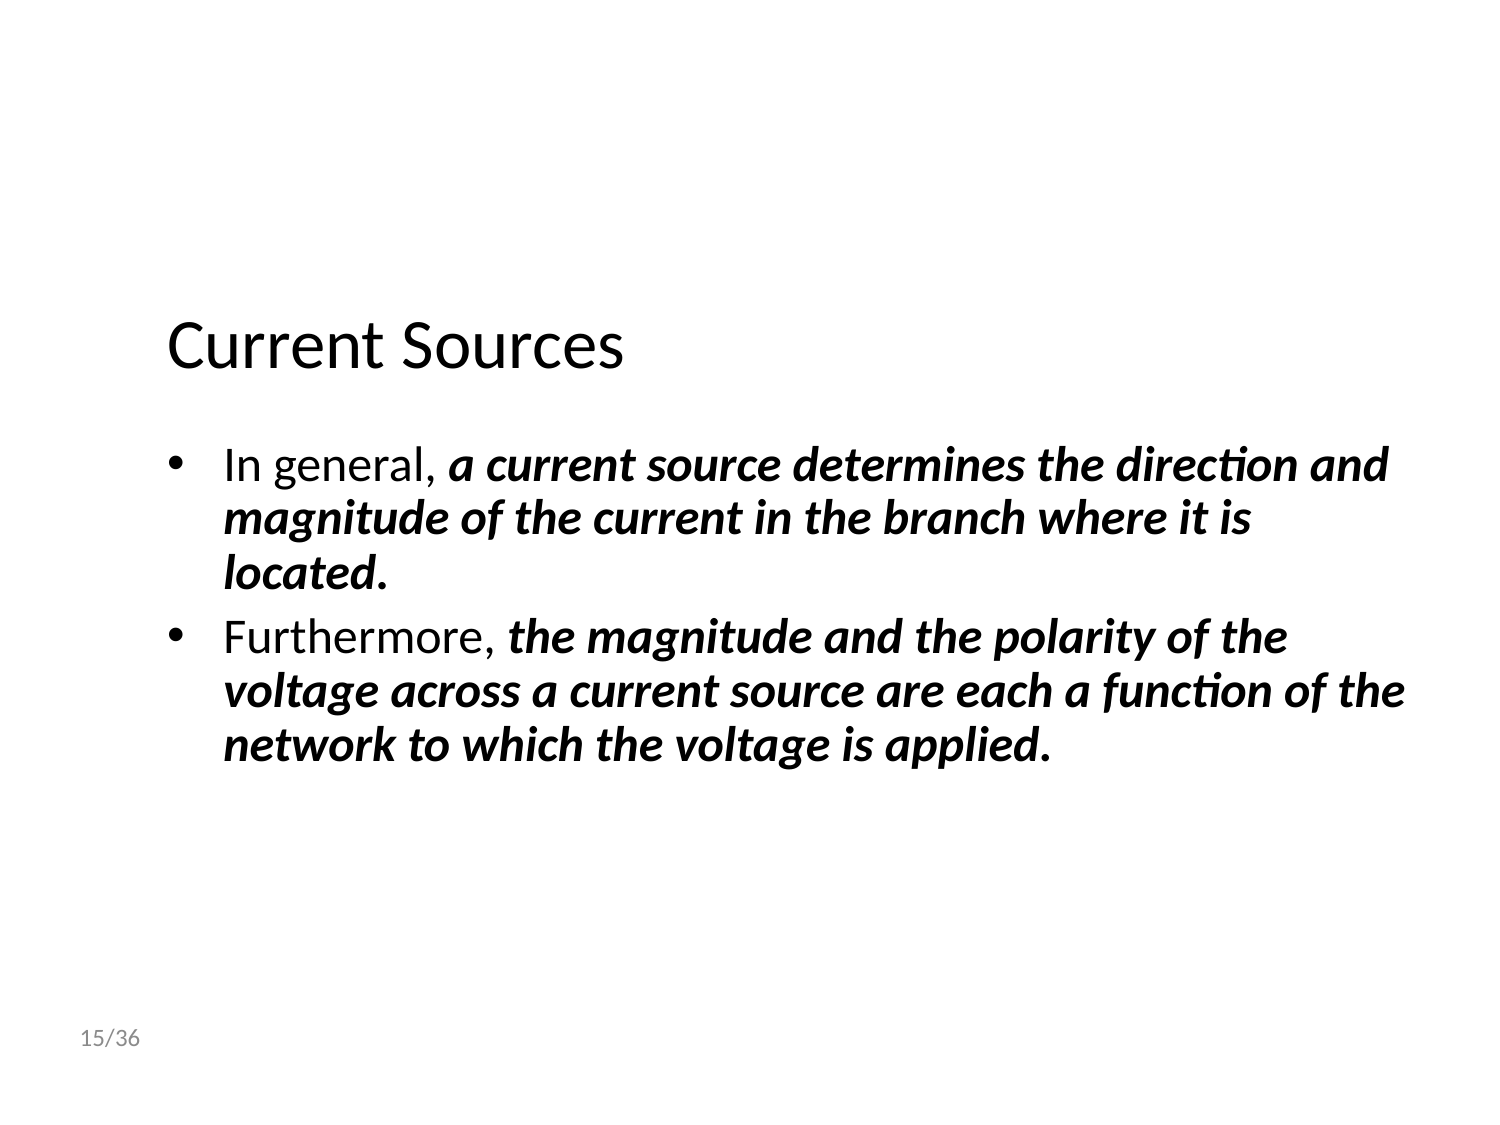

# Current Sources
In general, a current source determines the direction and magnitude of the current in the branch where it is located.
Furthermore, the magnitude and the polarity of the voltage across a current source are each a function of the network to which the voltage is applied.
15/36